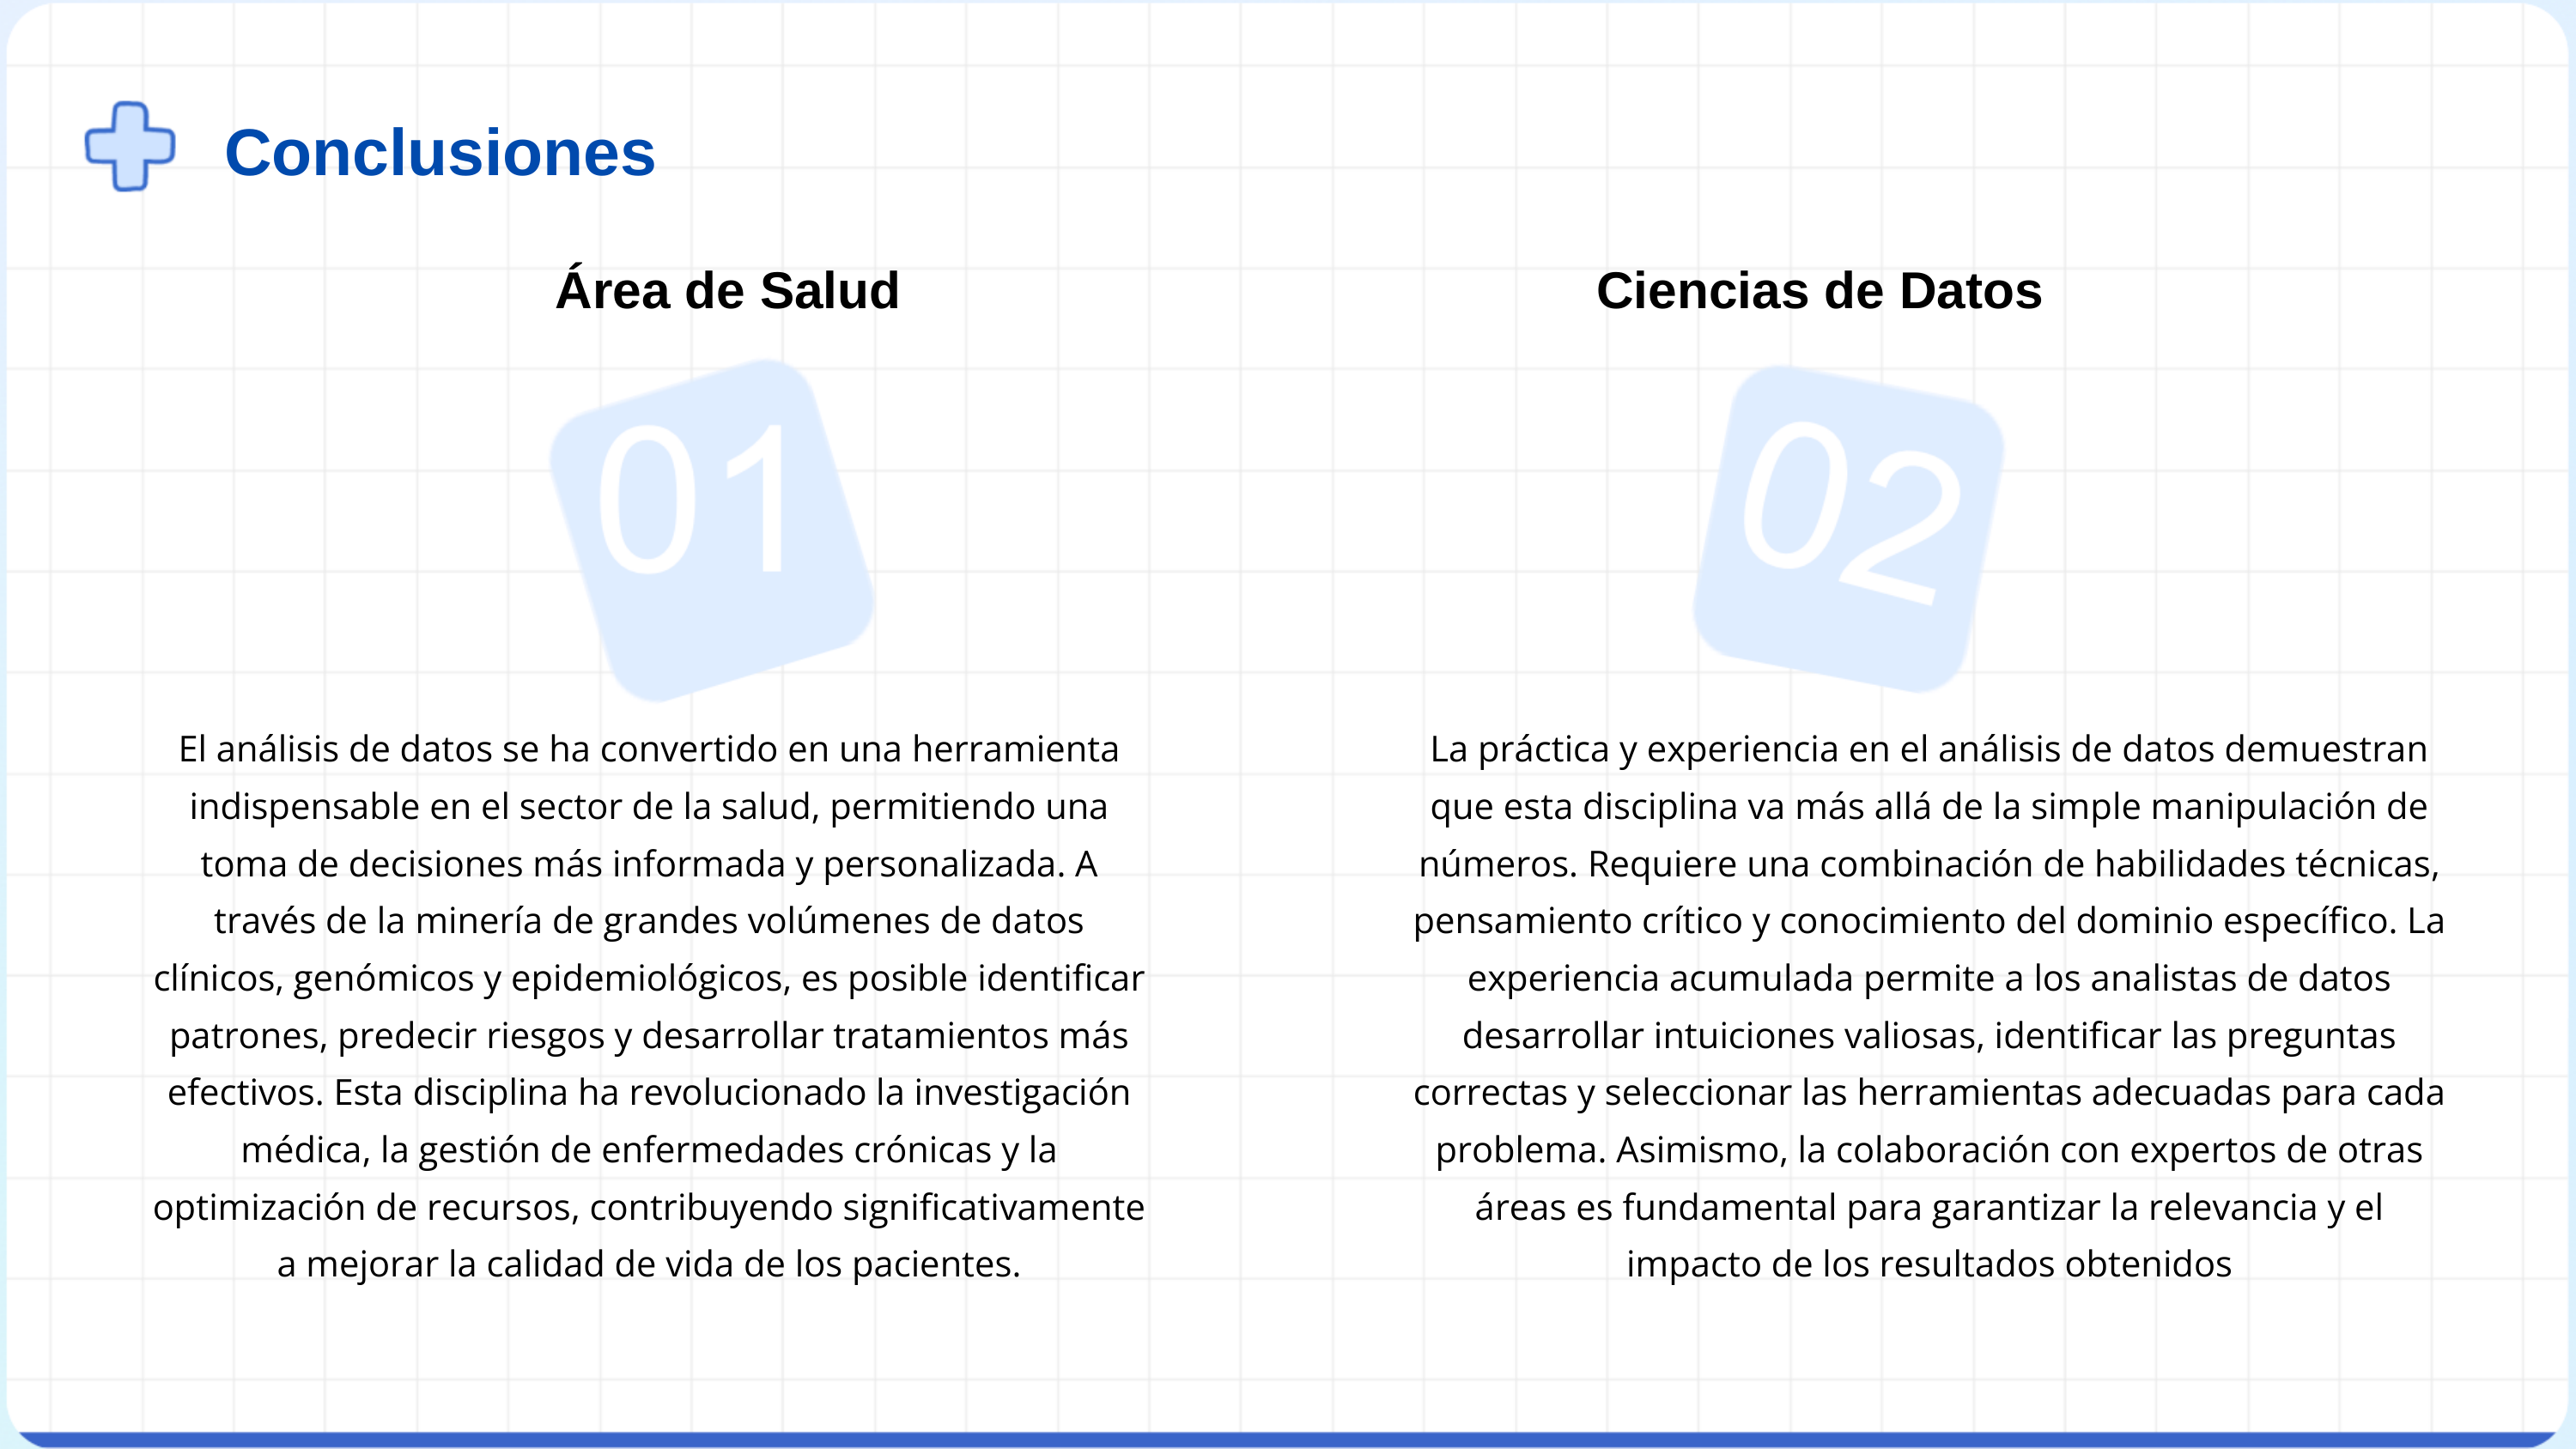

Conclusiones
Área de Salud
Ciencias de Datos
El análisis de datos se ha convertido en una herramienta indispensable en el sector de la salud, permitiendo una toma de decisiones más informada y personalizada. A través de la minería de grandes volúmenes de datos clínicos, genómicos y epidemiológicos, es posible identificar patrones, predecir riesgos y desarrollar tratamientos más efectivos. Esta disciplina ha revolucionado la investigación médica, la gestión de enfermedades crónicas y la optimización de recursos, contribuyendo significativamente a mejorar la calidad de vida de los pacientes.
La práctica y experiencia en el análisis de datos demuestran que esta disciplina va más allá de la simple manipulación de números. Requiere una combinación de habilidades técnicas, pensamiento crítico y conocimiento del dominio específico. La experiencia acumulada permite a los analistas de datos desarrollar intuiciones valiosas, identificar las preguntas correctas y seleccionar las herramientas adecuadas para cada problema. Asimismo, la colaboración con expertos de otras áreas es fundamental para garantizar la relevancia y el impacto de los resultados obtenidos